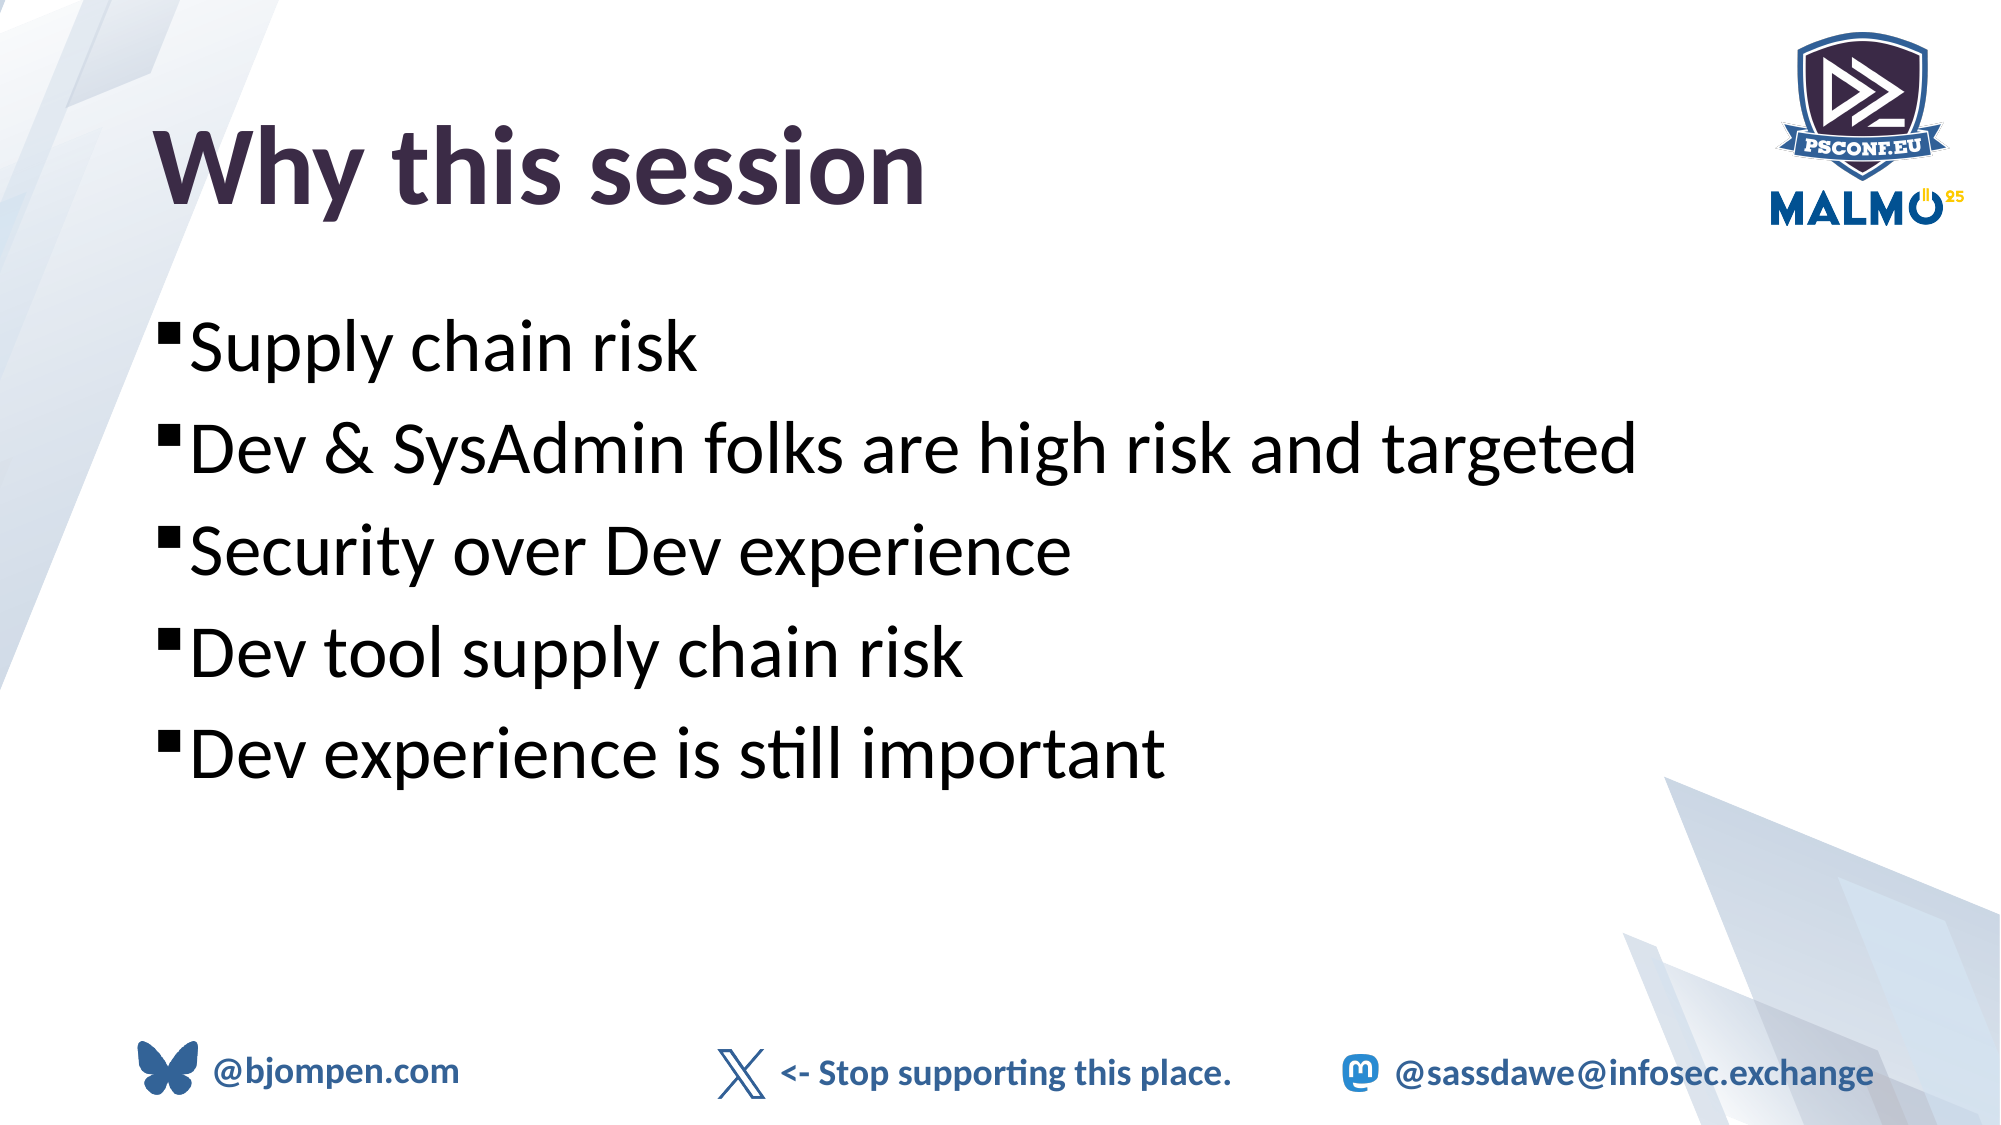

# Why this session
Supply chain risk
Dev & SysAdmin folks are high risk and targeted
Security over Dev experience
Dev tool supply chain risk
Dev experience is still important